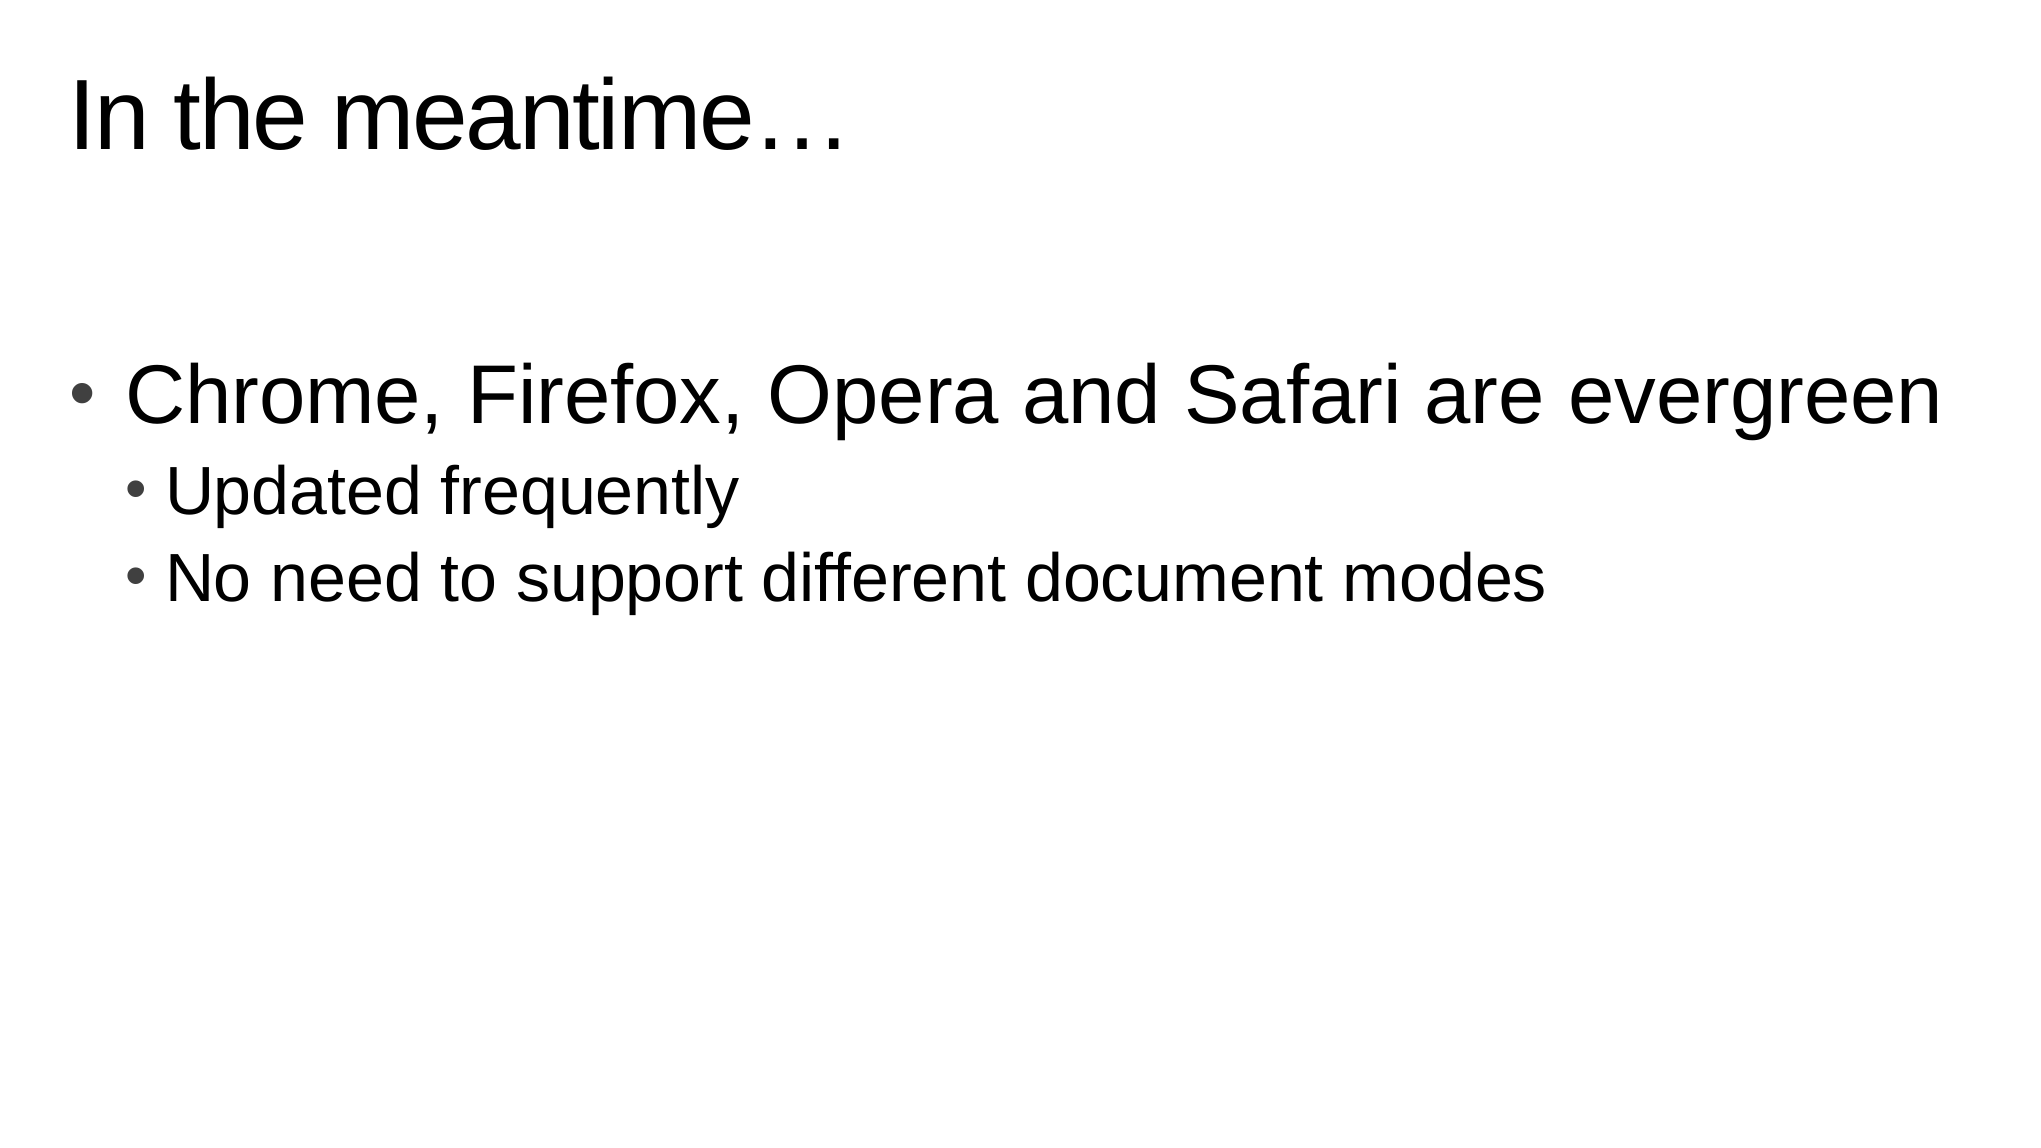

# In the meantime…
Blink
Chrome, Firefox, Opera and Safari are evergreen
Updated frequently
No need to support different document modes